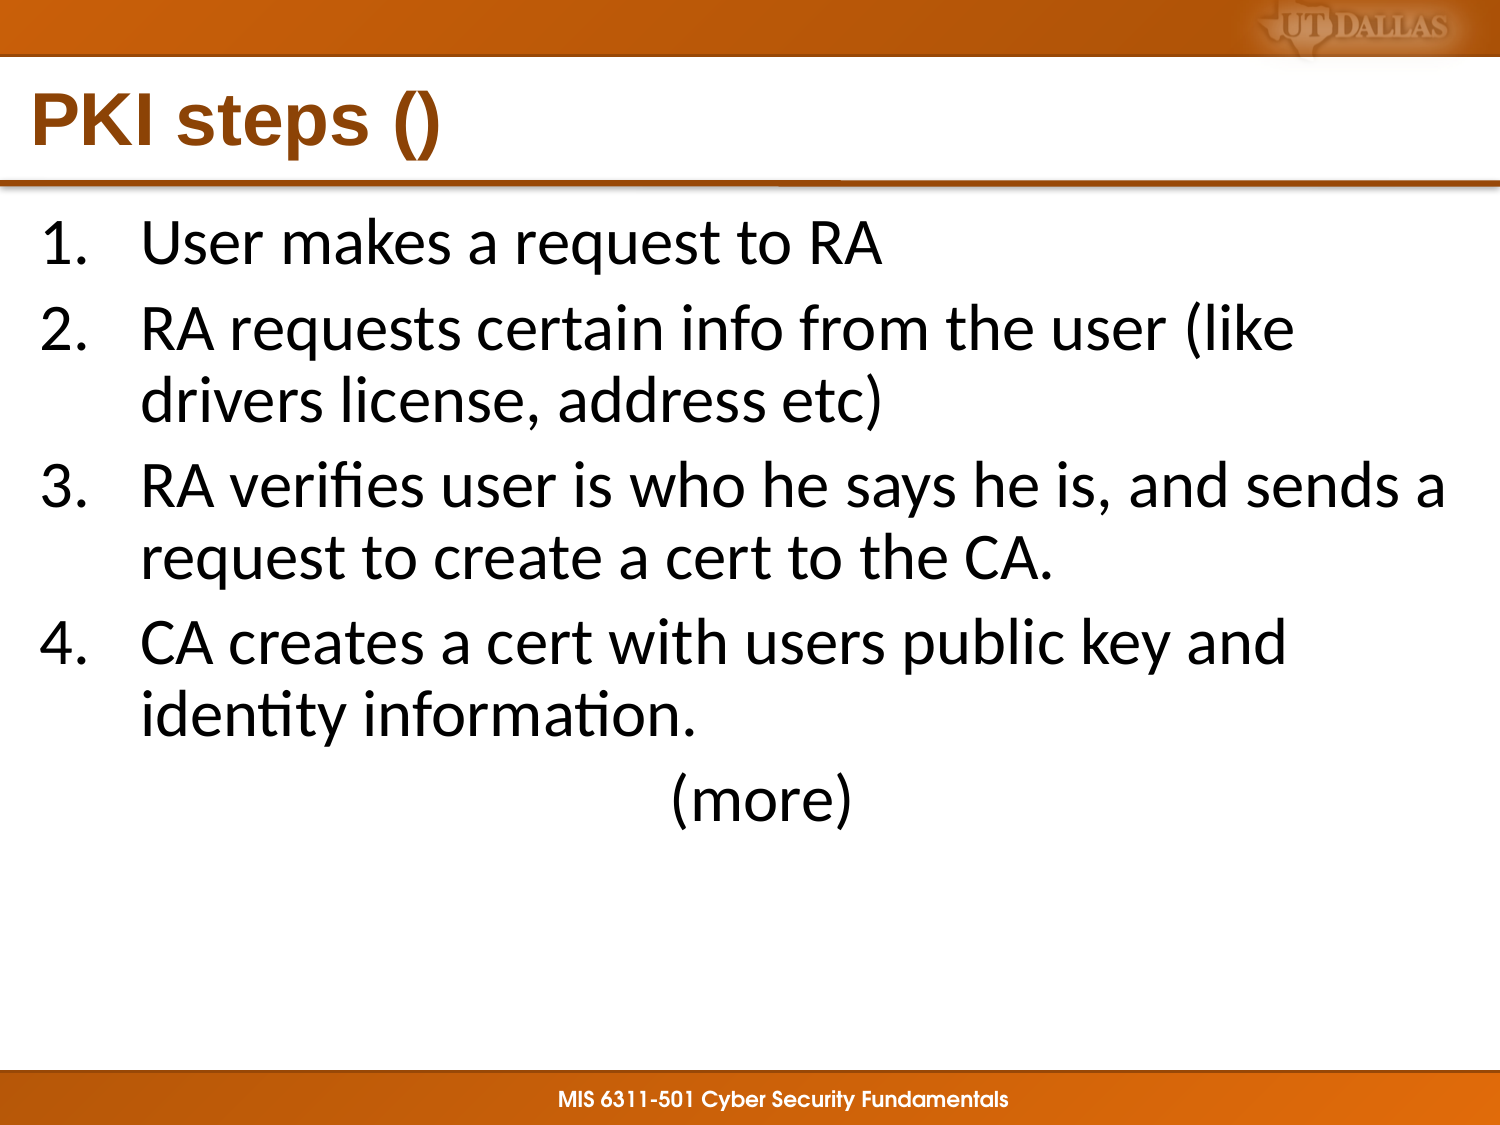

# PKI steps ()
User makes a request to RA
RA requests certain info from the user (like drivers license, address etc)
RA verifies user is who he says he is, and sends a request to create a cert to the CA.
CA creates a cert with users public key and identity information.
(more)